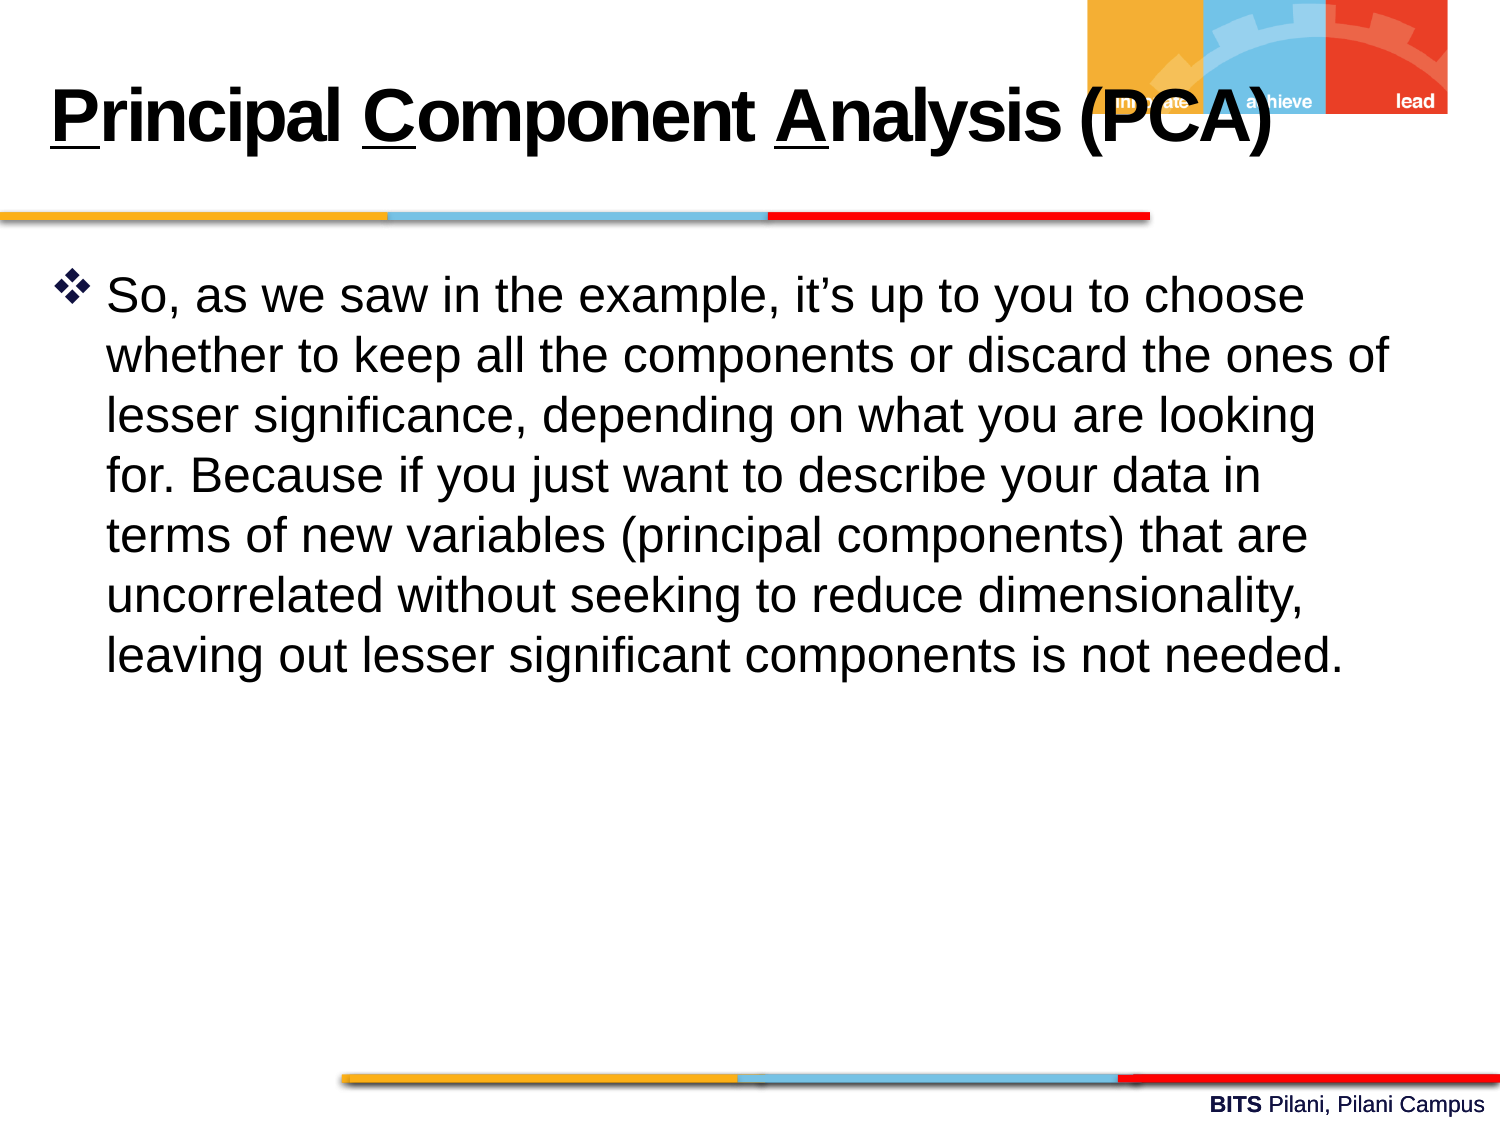

Principal Component Analysis (PCA)
So, as we saw in the example, it’s up to you to choose whether to keep all the components or discard the ones of lesser significance, depending on what you are looking for. Because if you just want to describe your data in terms of new variables (principal components) that are uncorrelated without seeking to reduce dimensionality, leaving out lesser significant components is not needed.